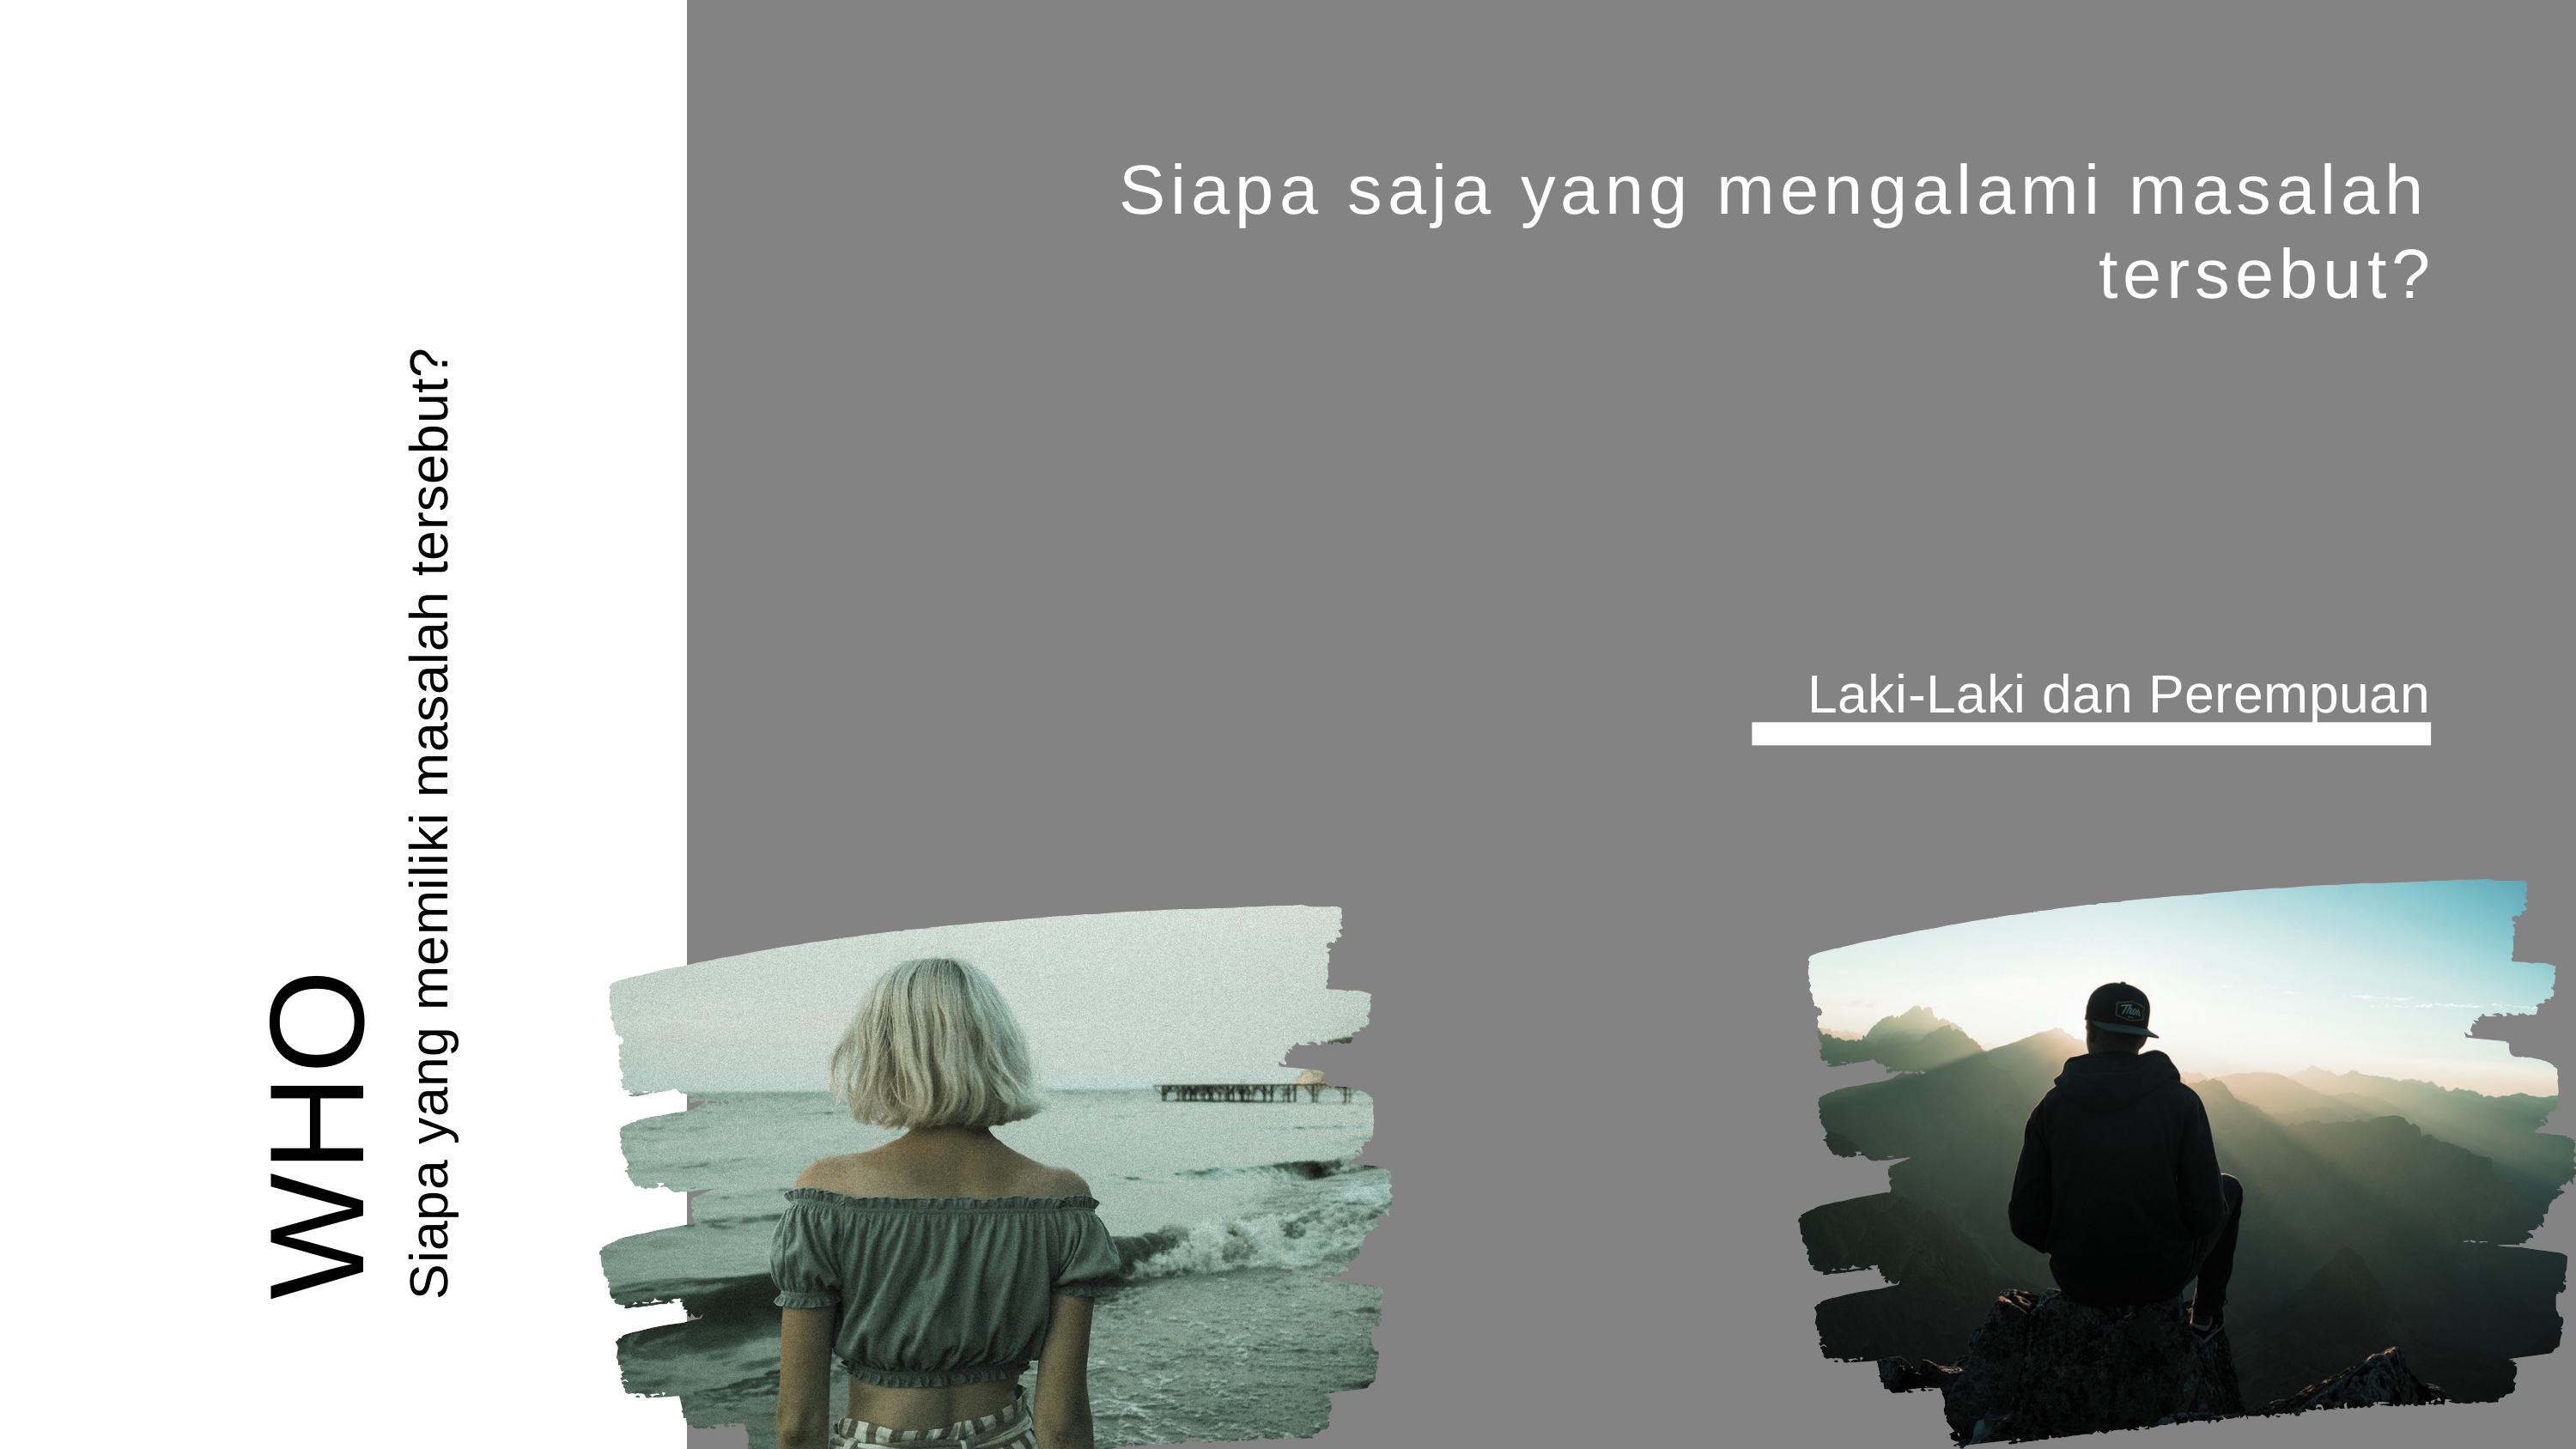

Siapa saja yang mengalami masalah tersebut?
WHO
Siapa yang memiliki masalah tersebut?
Laki-Laki dan Perempuan